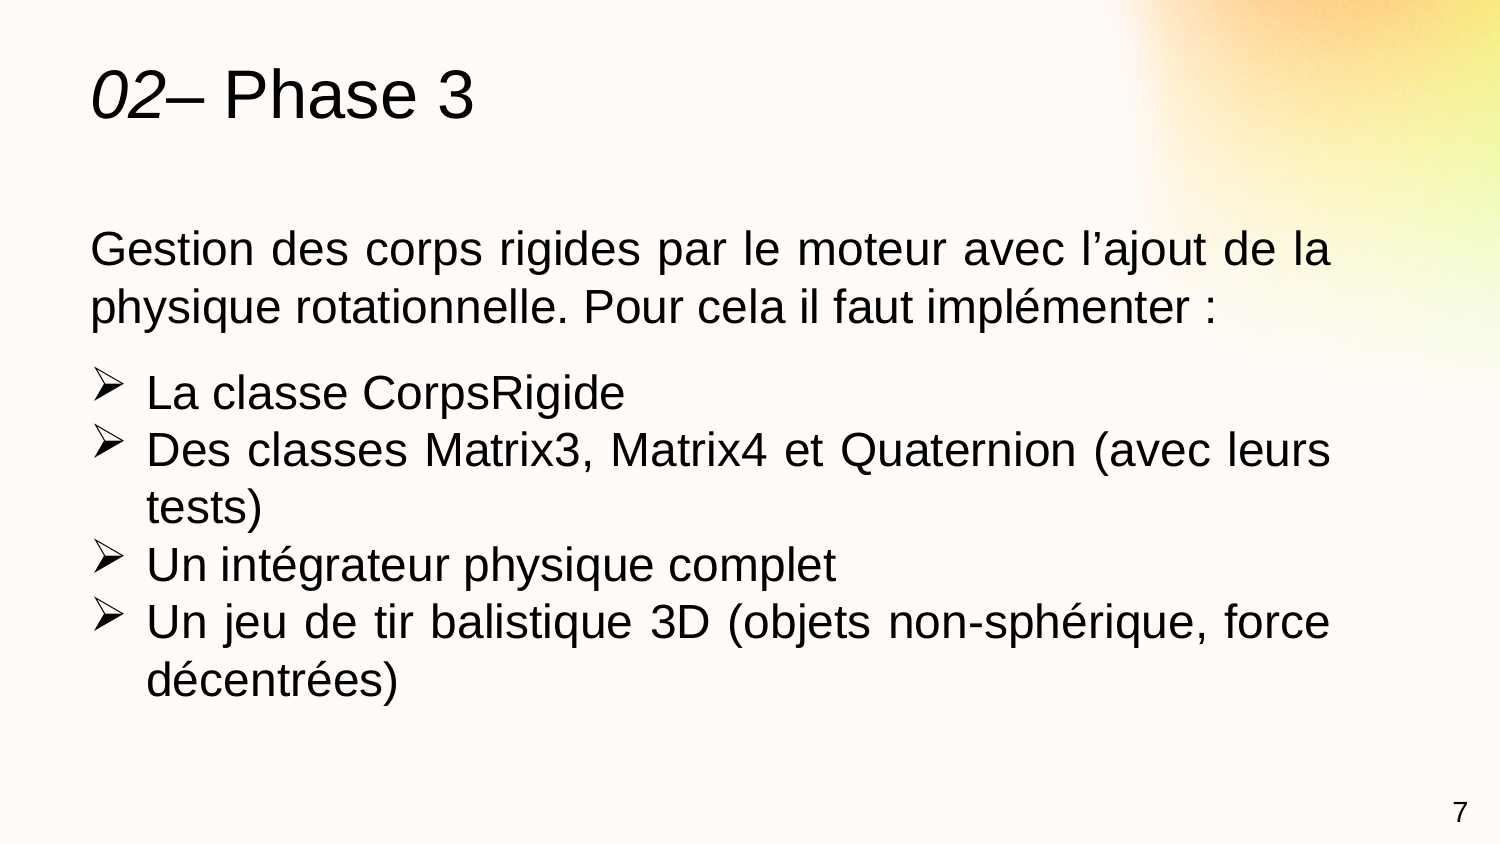

# 02– Phase 3
03
Gestion des corps rigides par le moteur avec l’ajout de la physique rotationnelle. Pour cela il faut implémenter :
La classe CorpsRigide
Des classes Matrix3, Matrix4 et Quaternion (avec leurs tests)
Un intégrateur physique complet
Un jeu de tir balistique 3D (objets non-sphérique, force décentrées)
TRAVAIL RÉALISÉ
7